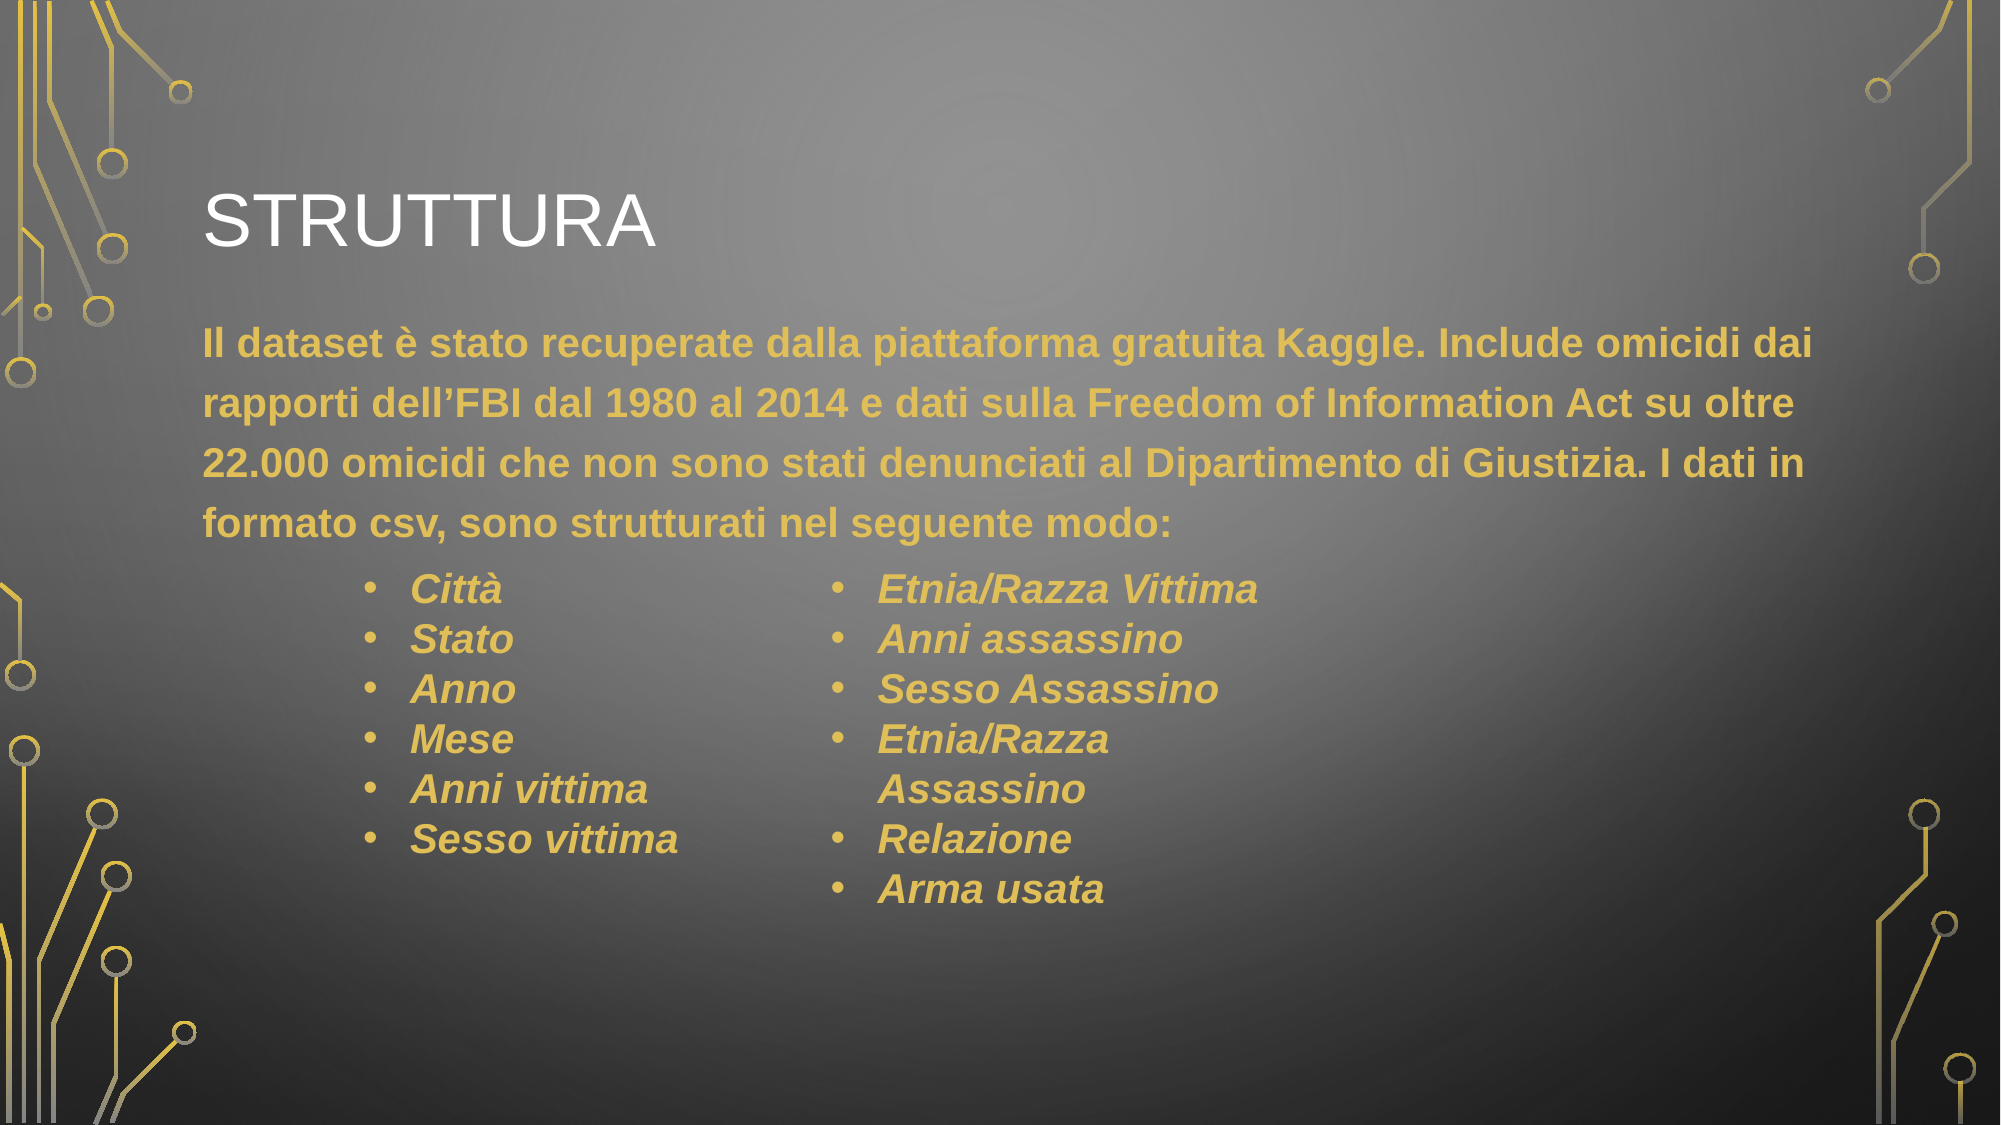

# Struttura
Il dataset è stato recuperate dalla piattaforma gratuita Kaggle. Include omicidi dai rapporti dell’FBI dal 1980 al 2014 e dati sulla Freedom of Information Act su oltre 22.000 omicidi che non sono stati denunciati al Dipartimento di Giustizia. I dati in formato csv, sono strutturati nel seguente modo:

Città
Stato
Anno
Mese
Anni vittima
Sesso vittima
Etnia/Razza Vittima
Anni assassino
Sesso Assassino
Etnia/Razza Assassino
Relazione
Arma usata